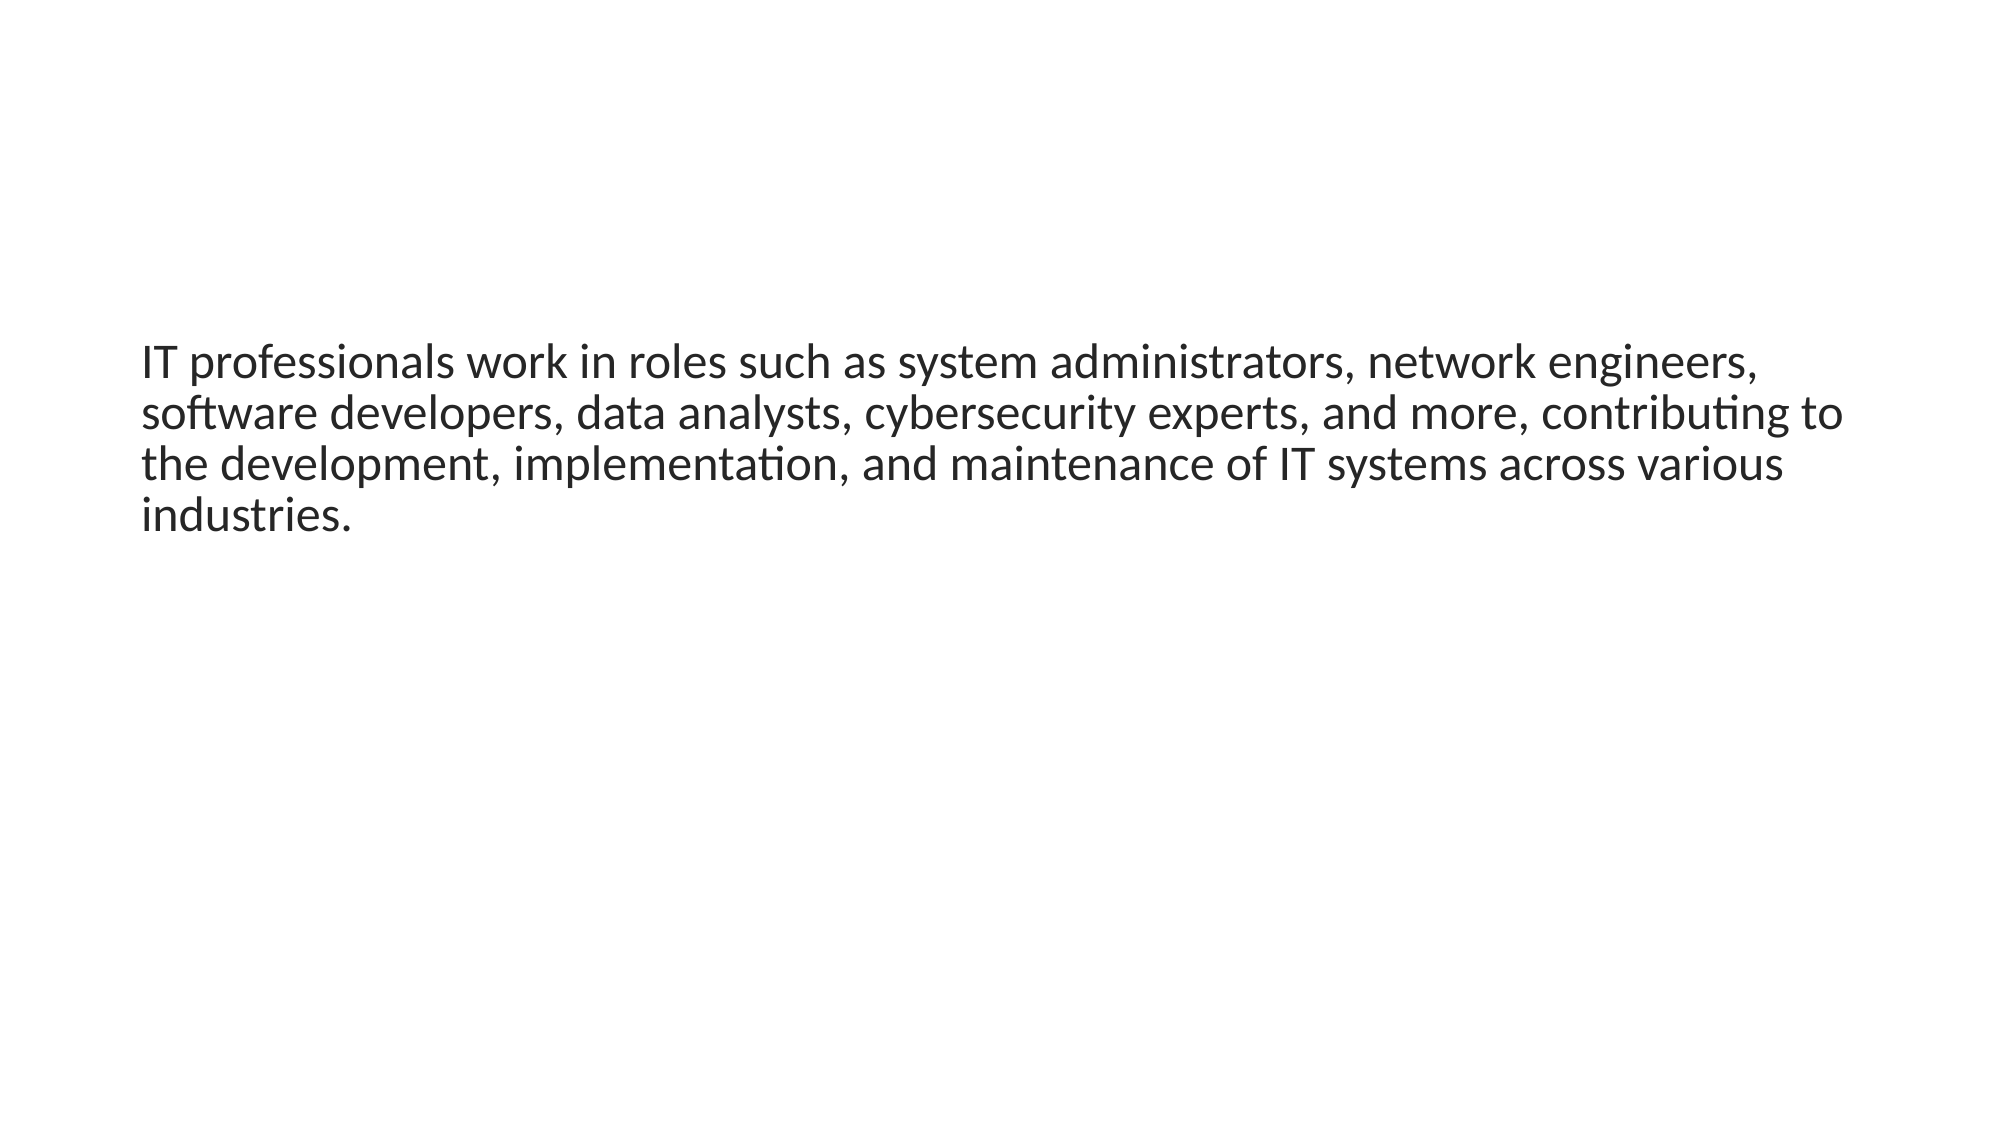

#
IT professionals work in roles such as system administrators, network engineers, software developers, data analysts, cybersecurity experts, and more, contributing to the development, implementation, and maintenance of IT systems across various industries.